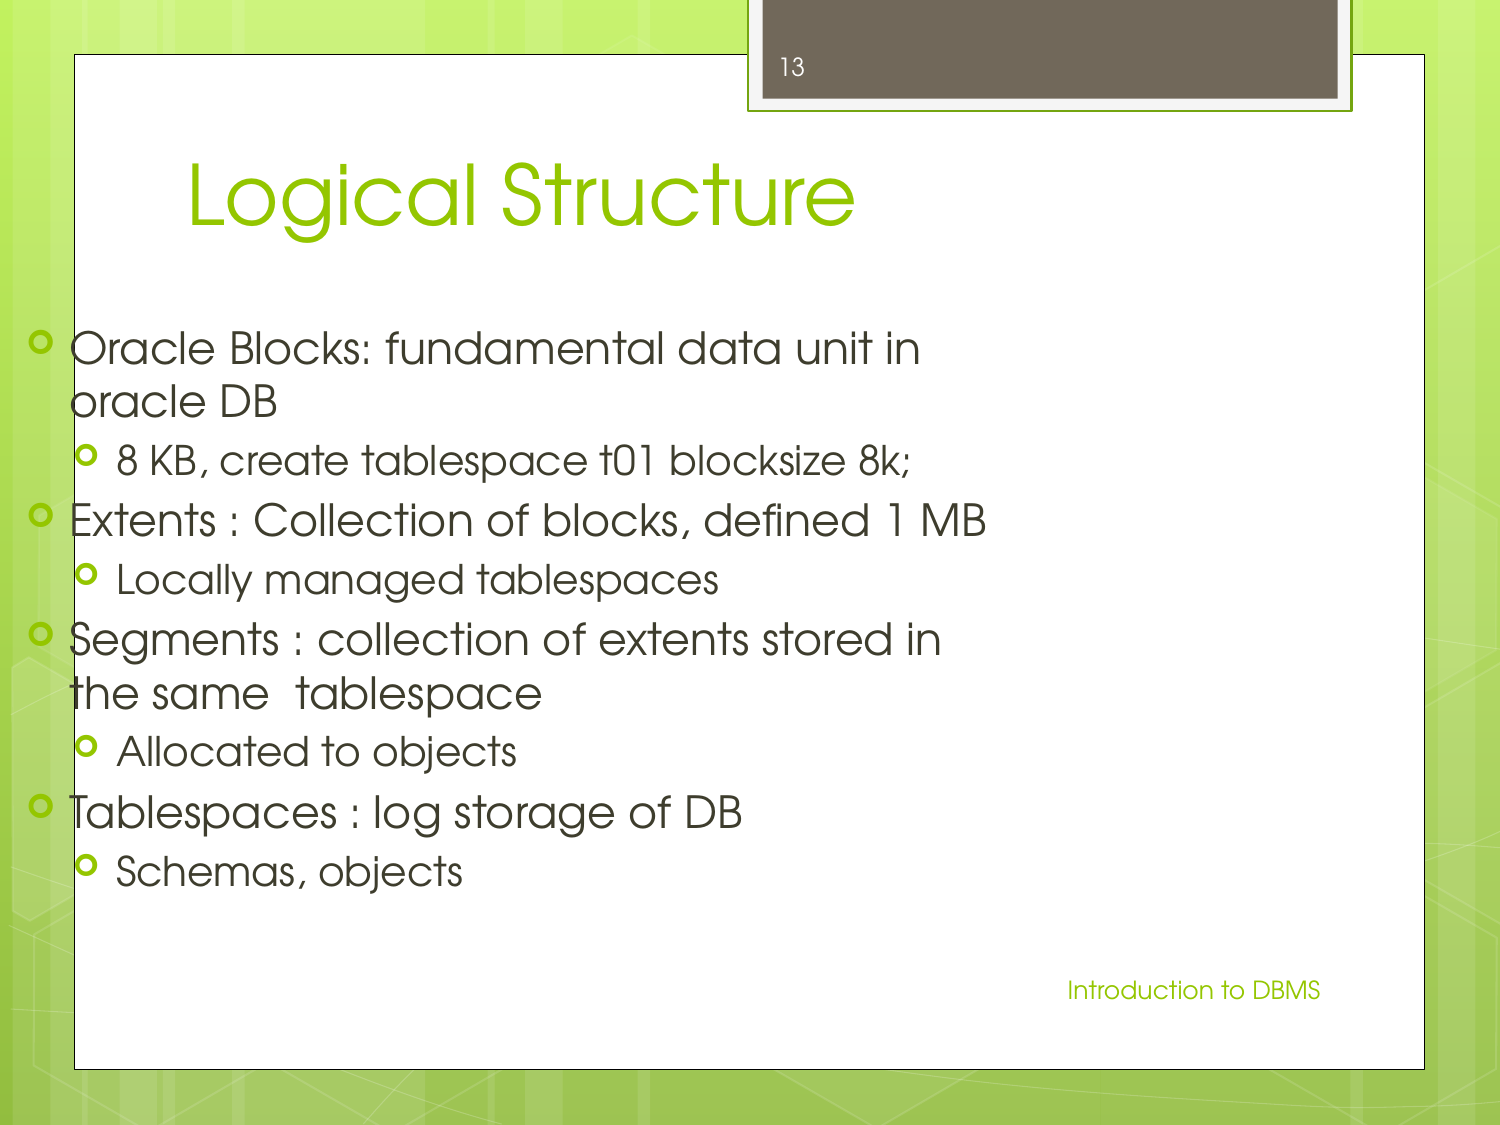

13
# Logical Structure
Oracle Blocks: fundamental data unit in oracle DB
8 KB, create tablespace t01 blocksize 8k;
Extents : Collection of blocks, defined 1 MB
Locally managed tablespaces
Segments : collection of extents stored in the same  tablespace
Allocated to objects
Tablespaces : log storage of DB
Schemas, objects
Introduction to DBMS